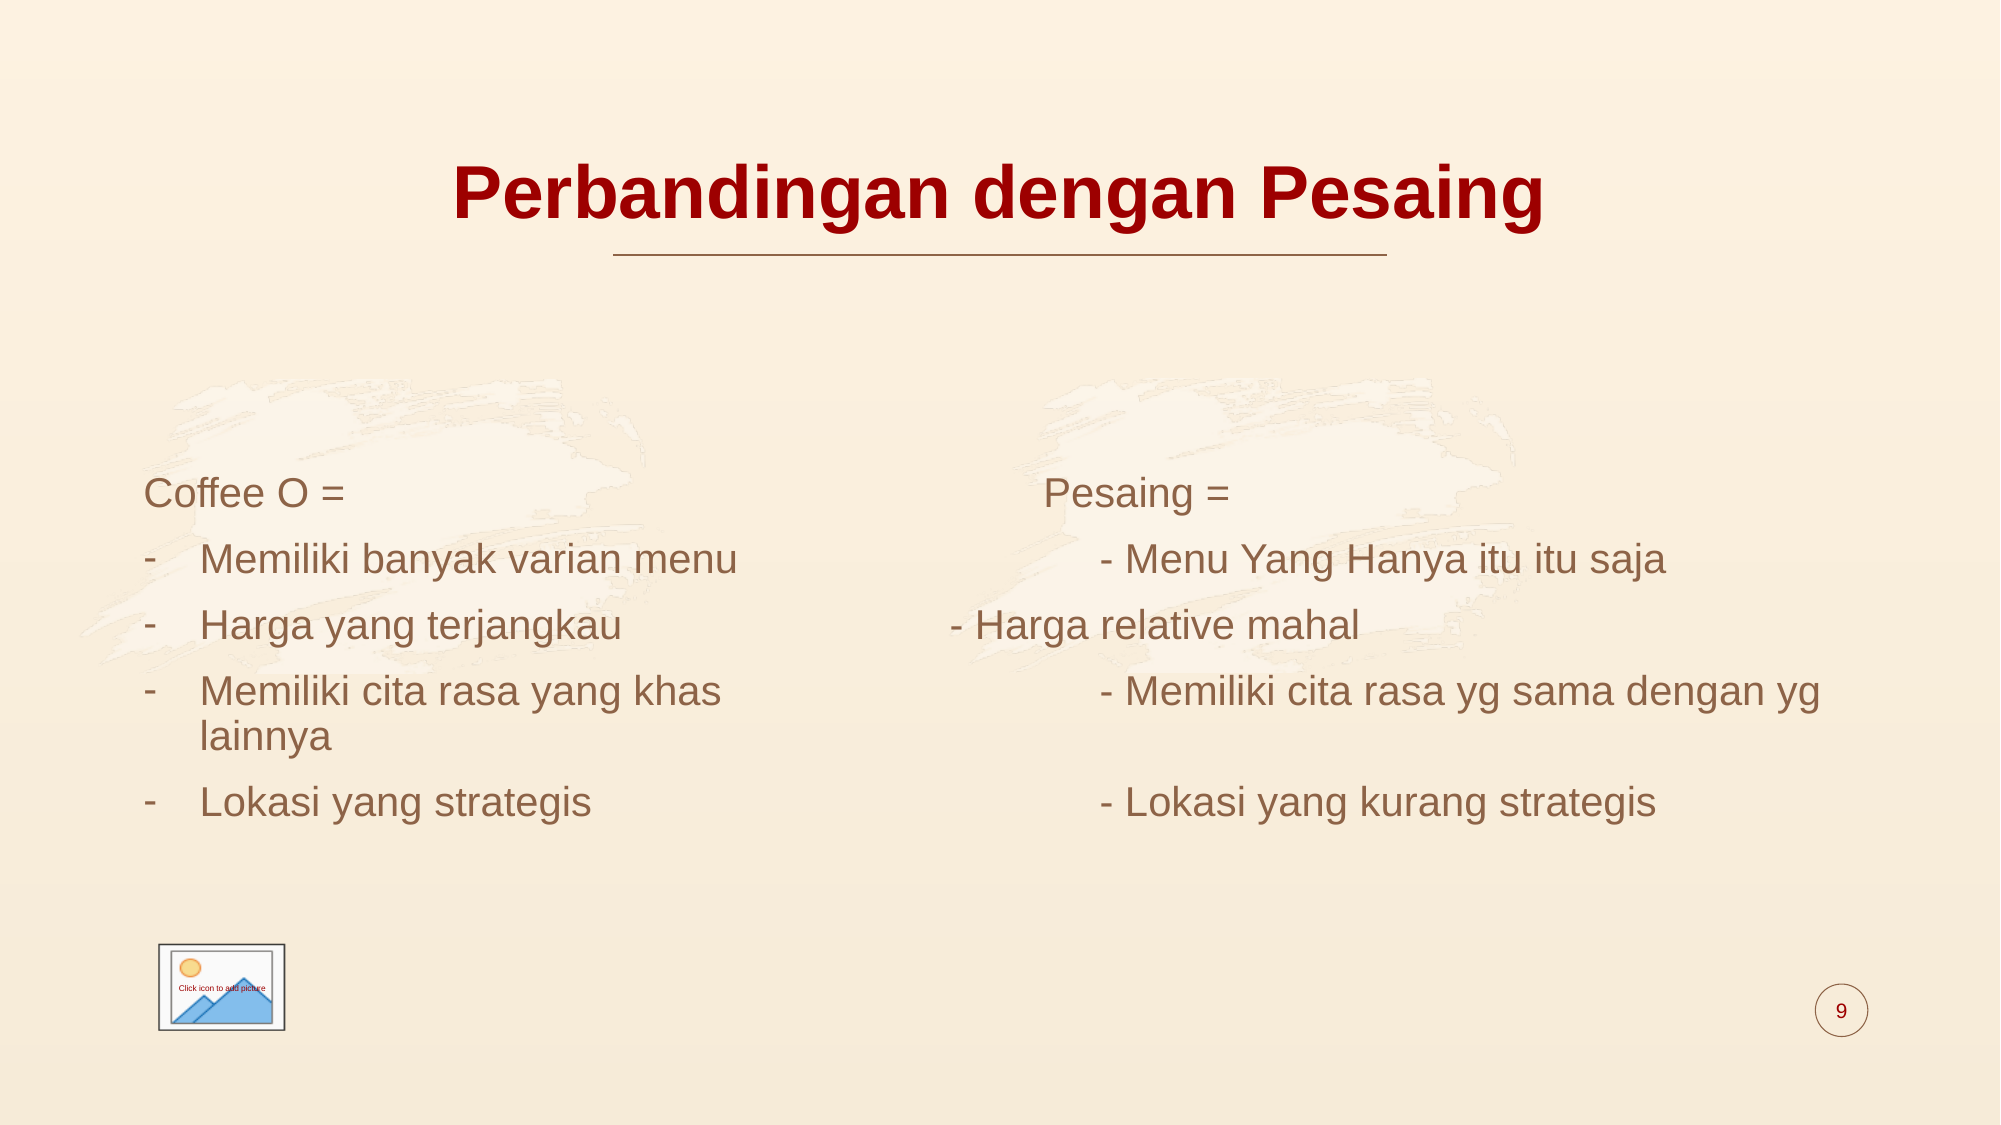

# Perbandingan dengan Pesaing
Coffee O =					Pesaing =
Memiliki banyak varian menu			- Menu Yang Hanya itu itu saja
Harga yang terjangkau			- Harga relative mahal
Memiliki cita rasa yang khas			- Memiliki cita rasa yg sama dengan yg lainnya
Lokasi yang strategis				- Lokasi yang kurang strategis

9